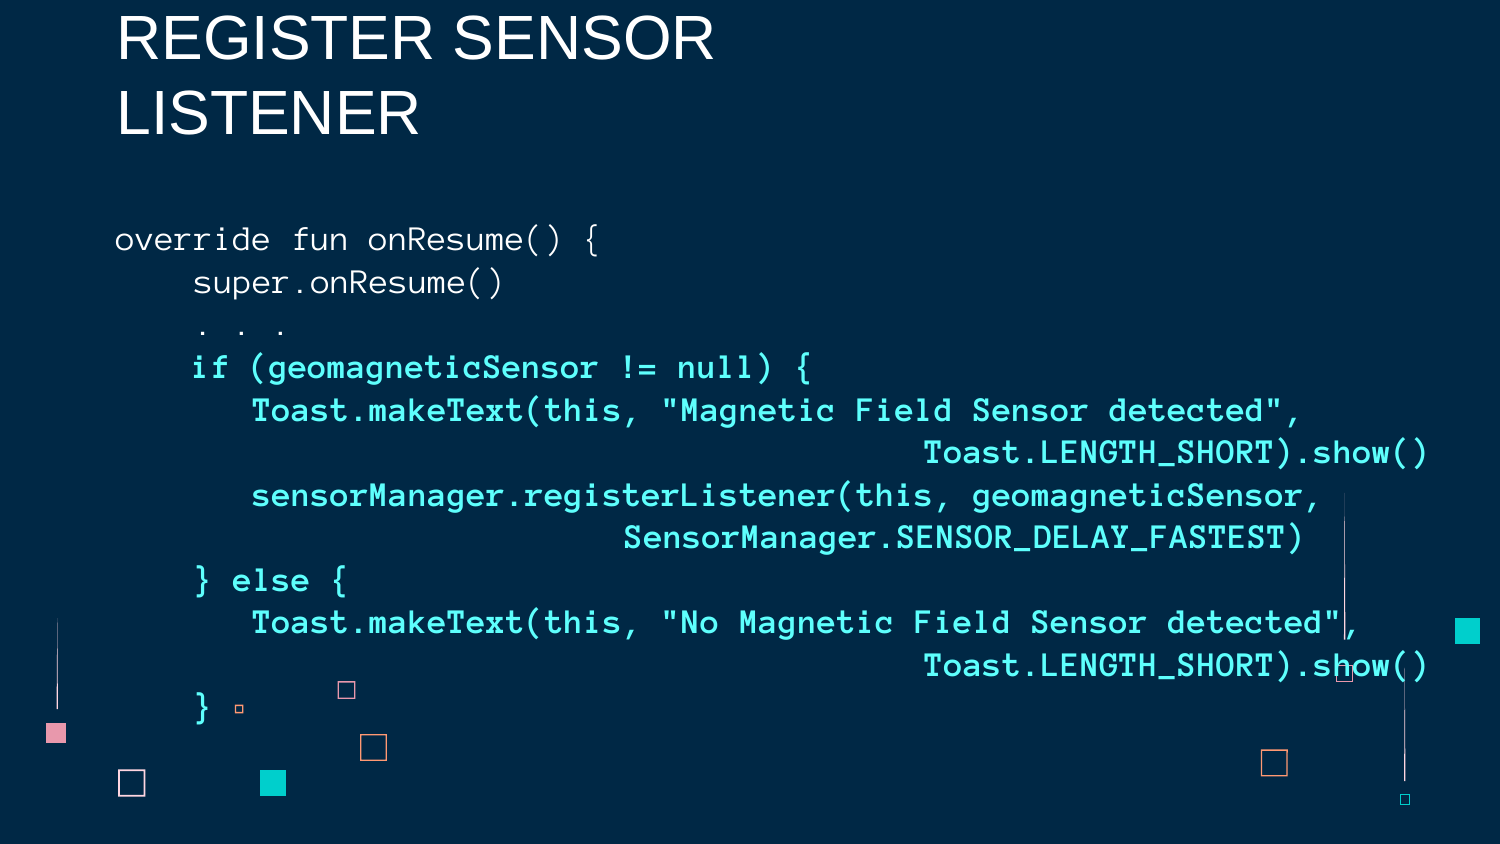

# REGISTER SENSOR LISTENER
override fun onResume() {
    super.onResume()
    . . .
if (geomagneticSensor != null) {
       Toast.makeText(this, "Magnetic Field Sensor detected",
					   Toast.LENGTH_SHORT).show()
       sensorManager.registerListener(this, geomagneticSensor, 			   SensorManager.SENSOR_DELAY_FASTEST)
    } else {
       Toast.makeText(this, "No Magnetic Field Sensor detected",
					   Toast.LENGTH_SHORT).show()
    }